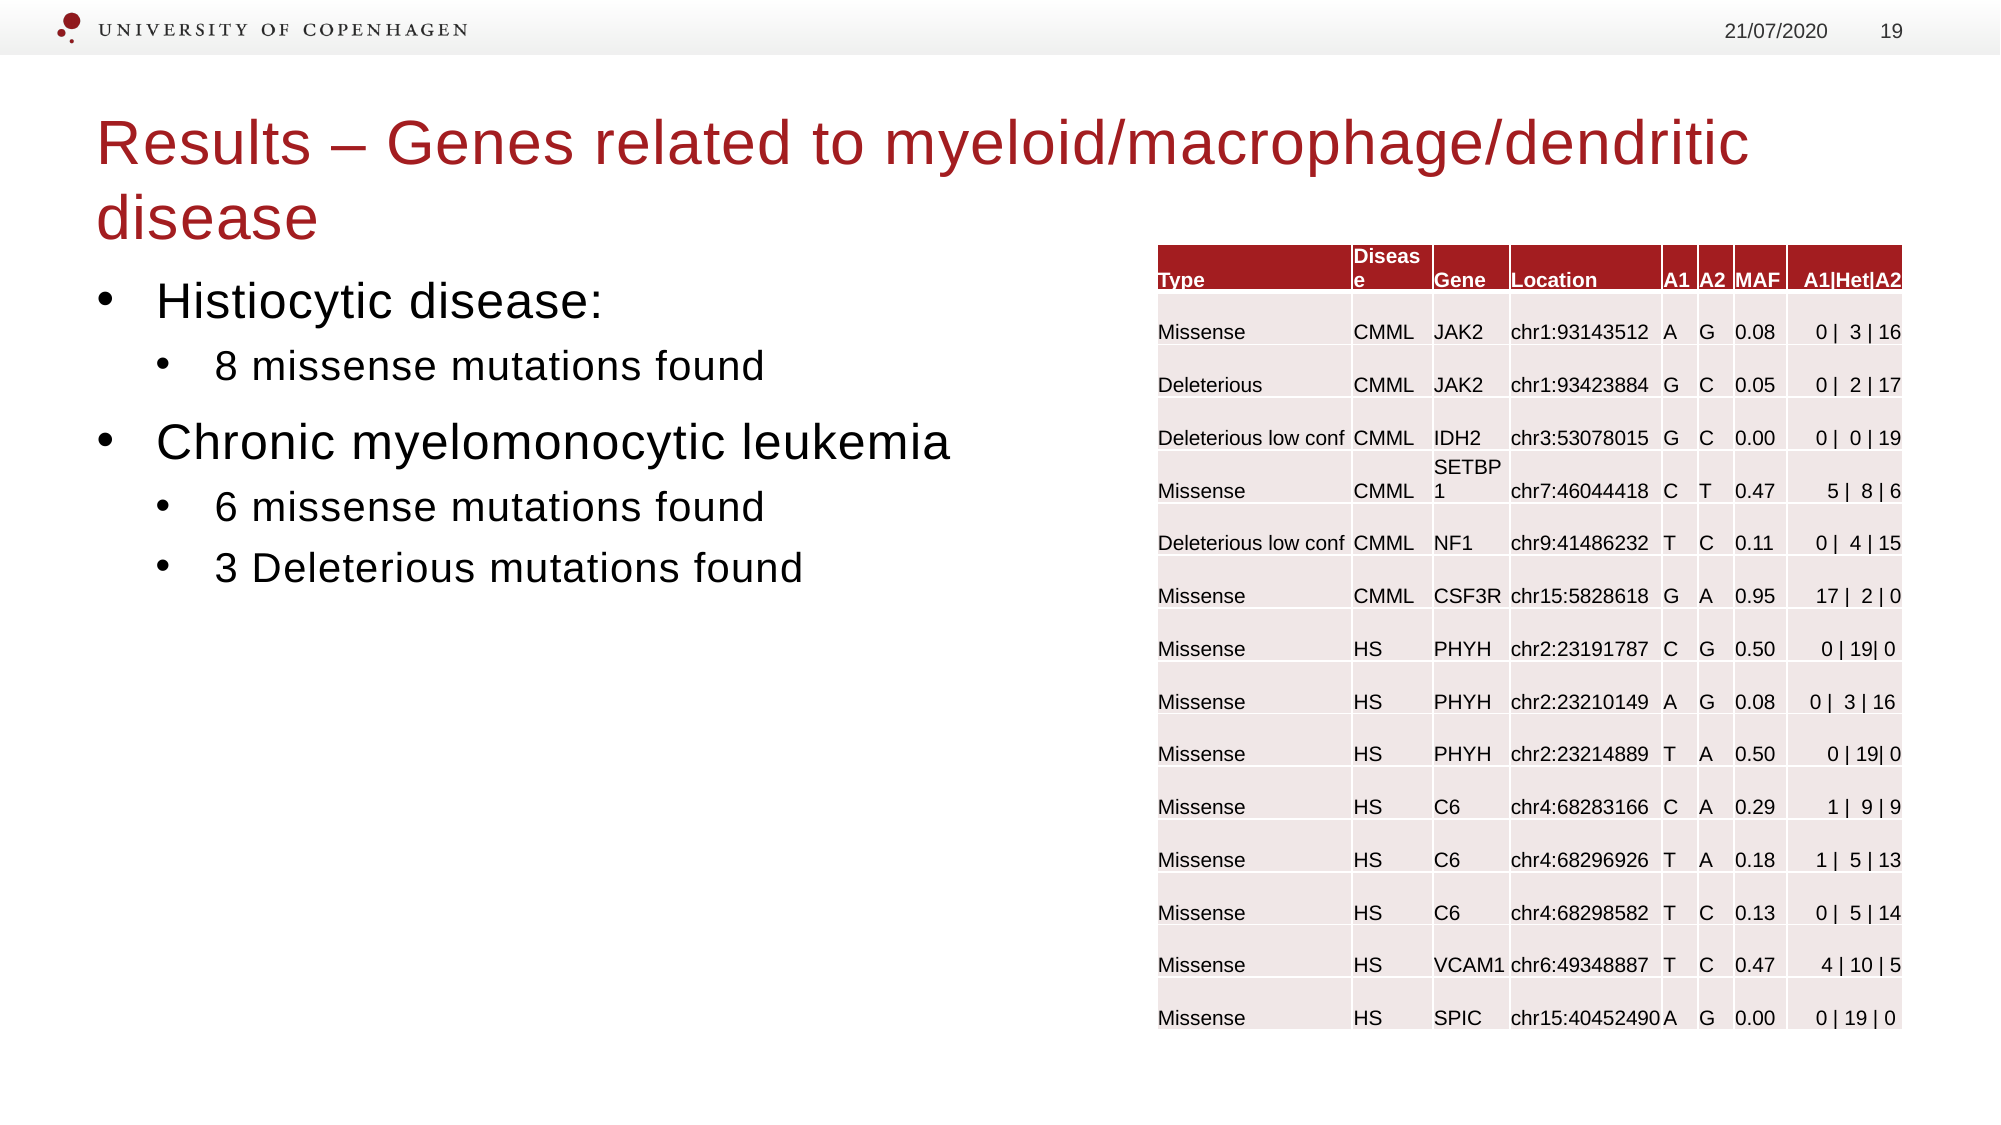

21/07/2020
19
# Results – Genes related to myeloid/macrophage/dendritic disease
| Type | Disease | Gene | Location | A1 | A2 | MAF | A1|Het|A2 |
| --- | --- | --- | --- | --- | --- | --- | --- |
| Missense | CMML | JAK2 | chr1:93143512 | A | G | 0.08 | 0 | 3 | 16 |
| Deleterious | CMML | JAK2 | chr1:93423884 | G | C | 0.05 | 0 | 2 | 17 |
| Deleterious low conf | CMML | IDH2 | chr3:53078015 | G | C | 0.00 | 0 | 0 | 19 |
| Missense | CMML | SETBP1 | chr7:46044418 | C | T | 0.47 | 5 | 8 | 6 |
| Deleterious low conf | CMML | NF1 | chr9:41486232 | T | C | 0.11 | 0 | 4 | 15 |
| Missense | CMML | CSF3R | chr15:5828618 | G | A | 0.95 | 17 | 2 | 0 |
| Missense | HS | PHYH | chr2:23191787 | C | G | 0.50 | 0 | 19| 0 |
| Missense | HS | PHYH | chr2:23210149 | A | G | 0.08 | 0 | 3 | 16 |
| Missense | HS | PHYH | chr2:23214889 | T | A | 0.50 | 0 | 19| 0 |
| Missense | HS | C6 | chr4:68283166 | C | A | 0.29 | 1 | 9 | 9 |
| Missense | HS | C6 | chr4:68296926 | T | A | 0.18 | 1 | 5 | 13 |
| Missense | HS | C6 | chr4:68298582 | T | C | 0.13 | 0 | 5 | 14 |
| Missense | HS | VCAM1 | chr6:49348887 | T | C | 0.47 | 4 | 10 | 5 |
| Missense | HS | SPIC | chr15:40452490 | A | G | 0.00 | 0 | 19 | 0 |
Histiocytic disease:
8 missense mutations found
Chronic myelomonocytic leukemia
6 missense mutations found
3 Deleterious mutations found